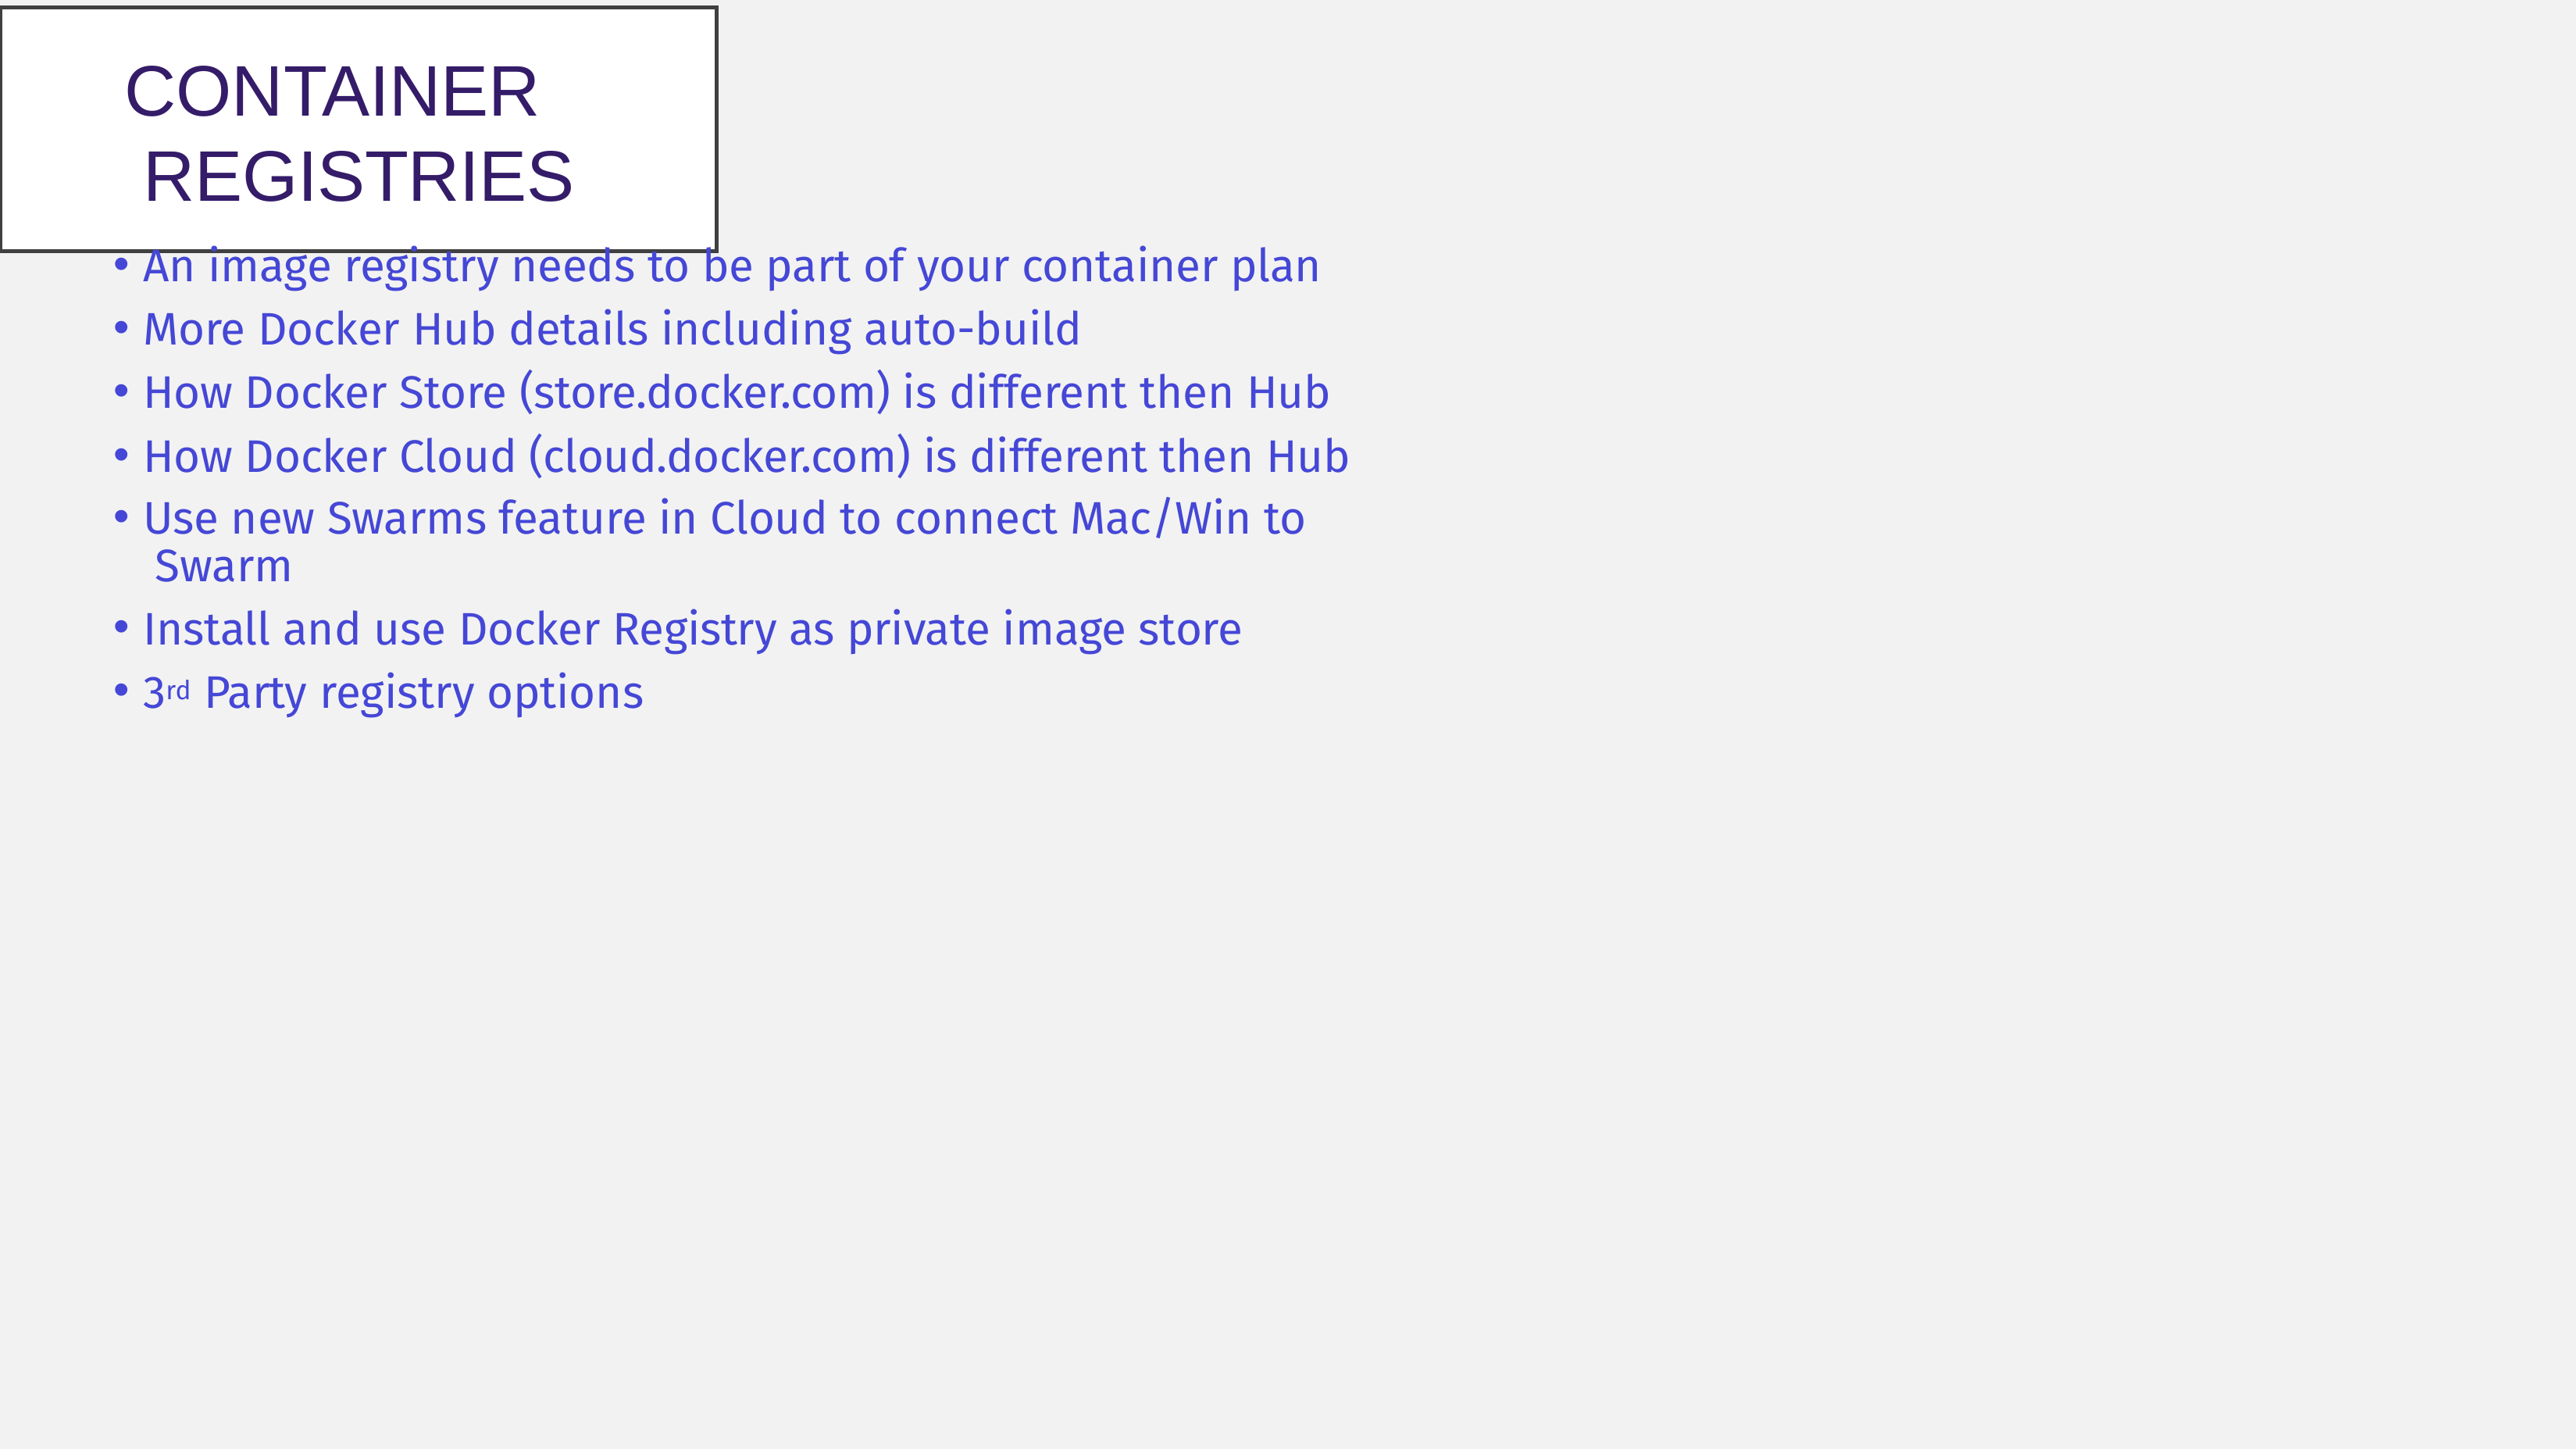

Container	Registries
An image registry needs to be part of your container plan
More Docker Hub details including auto-build
How Docker Store (store.docker.com) is different then Hub
How Docker Cloud (cloud.docker.com) is different then Hub
Use new Swarms feature in Cloud to connect Mac/Win to  Swarm
Install and use Docker Registry as private image store
3rd Party registry options